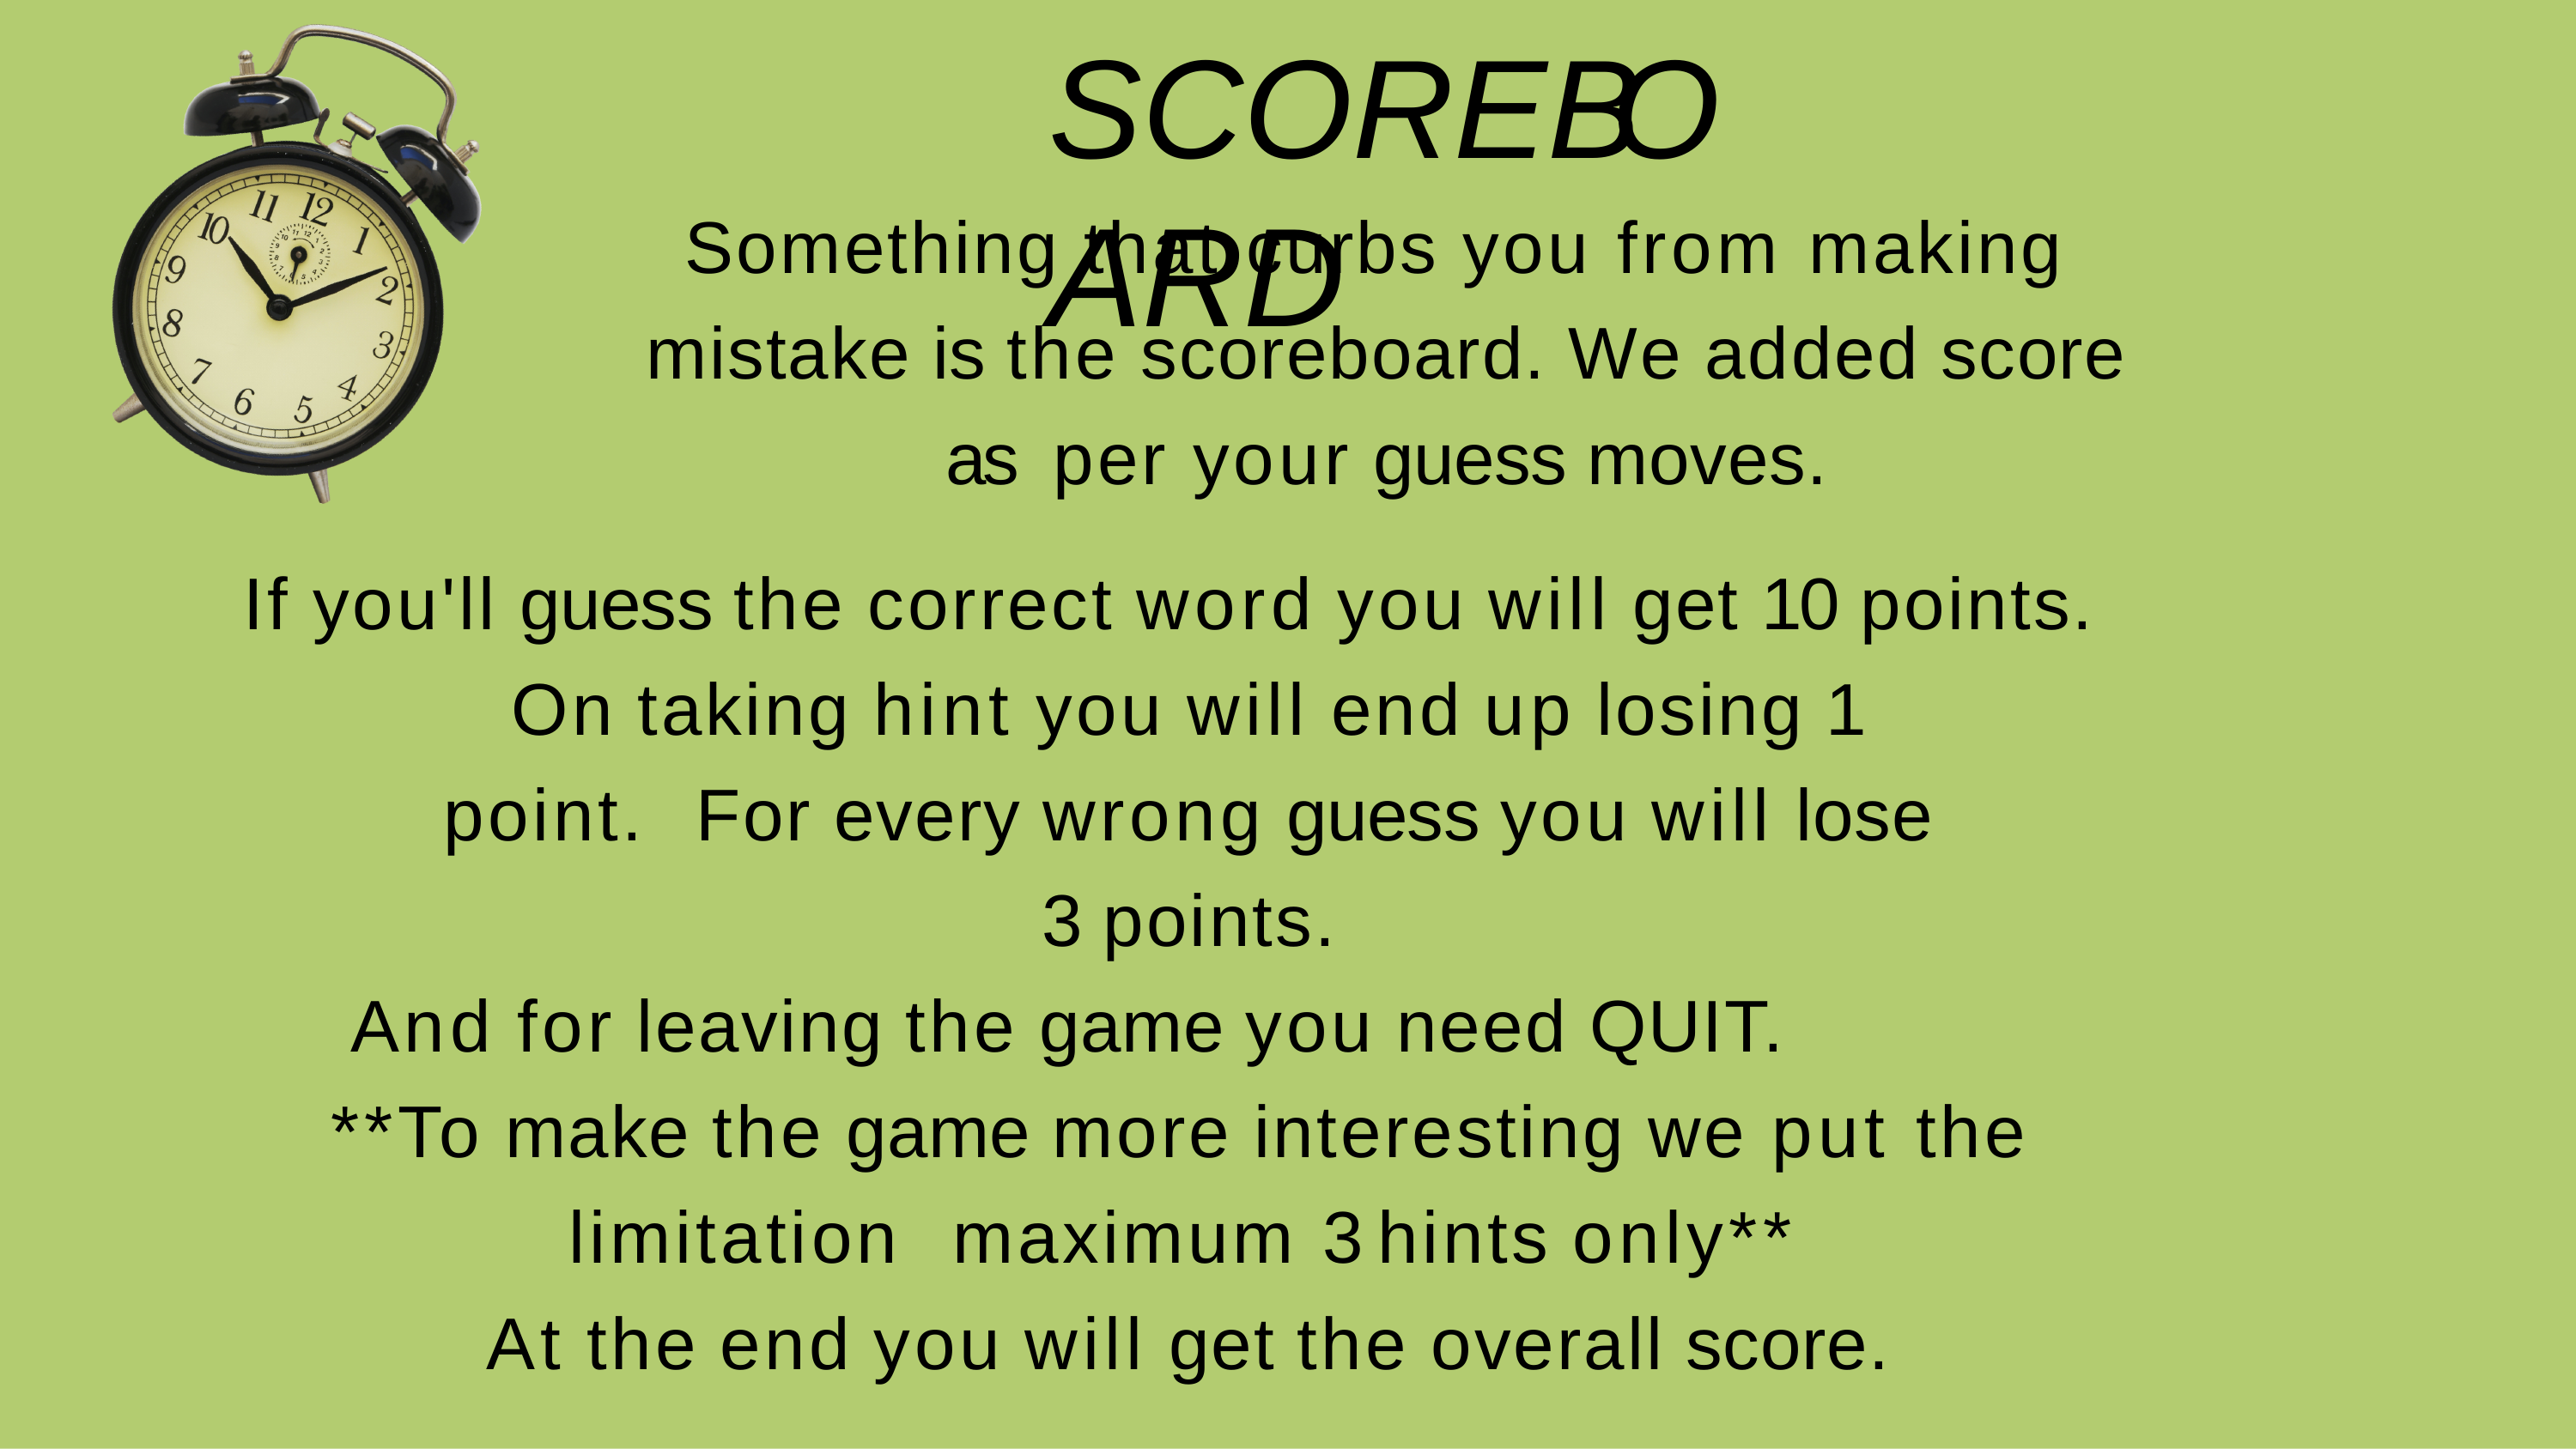

# SCOREBOARD
Something that curbs you from making  mistake is the scoreboard. We added score as  per your guess moves.
If you'll guess the correct word you will get 10 points.
On taking hint you will end up losing 1 point.  For every wrong guess you will lose 3 points.
And for leaving the game you need QUIT.
**To make the game more interesting we	put the limitation  maximum 3 hints only**
At the end you will get the overall score.